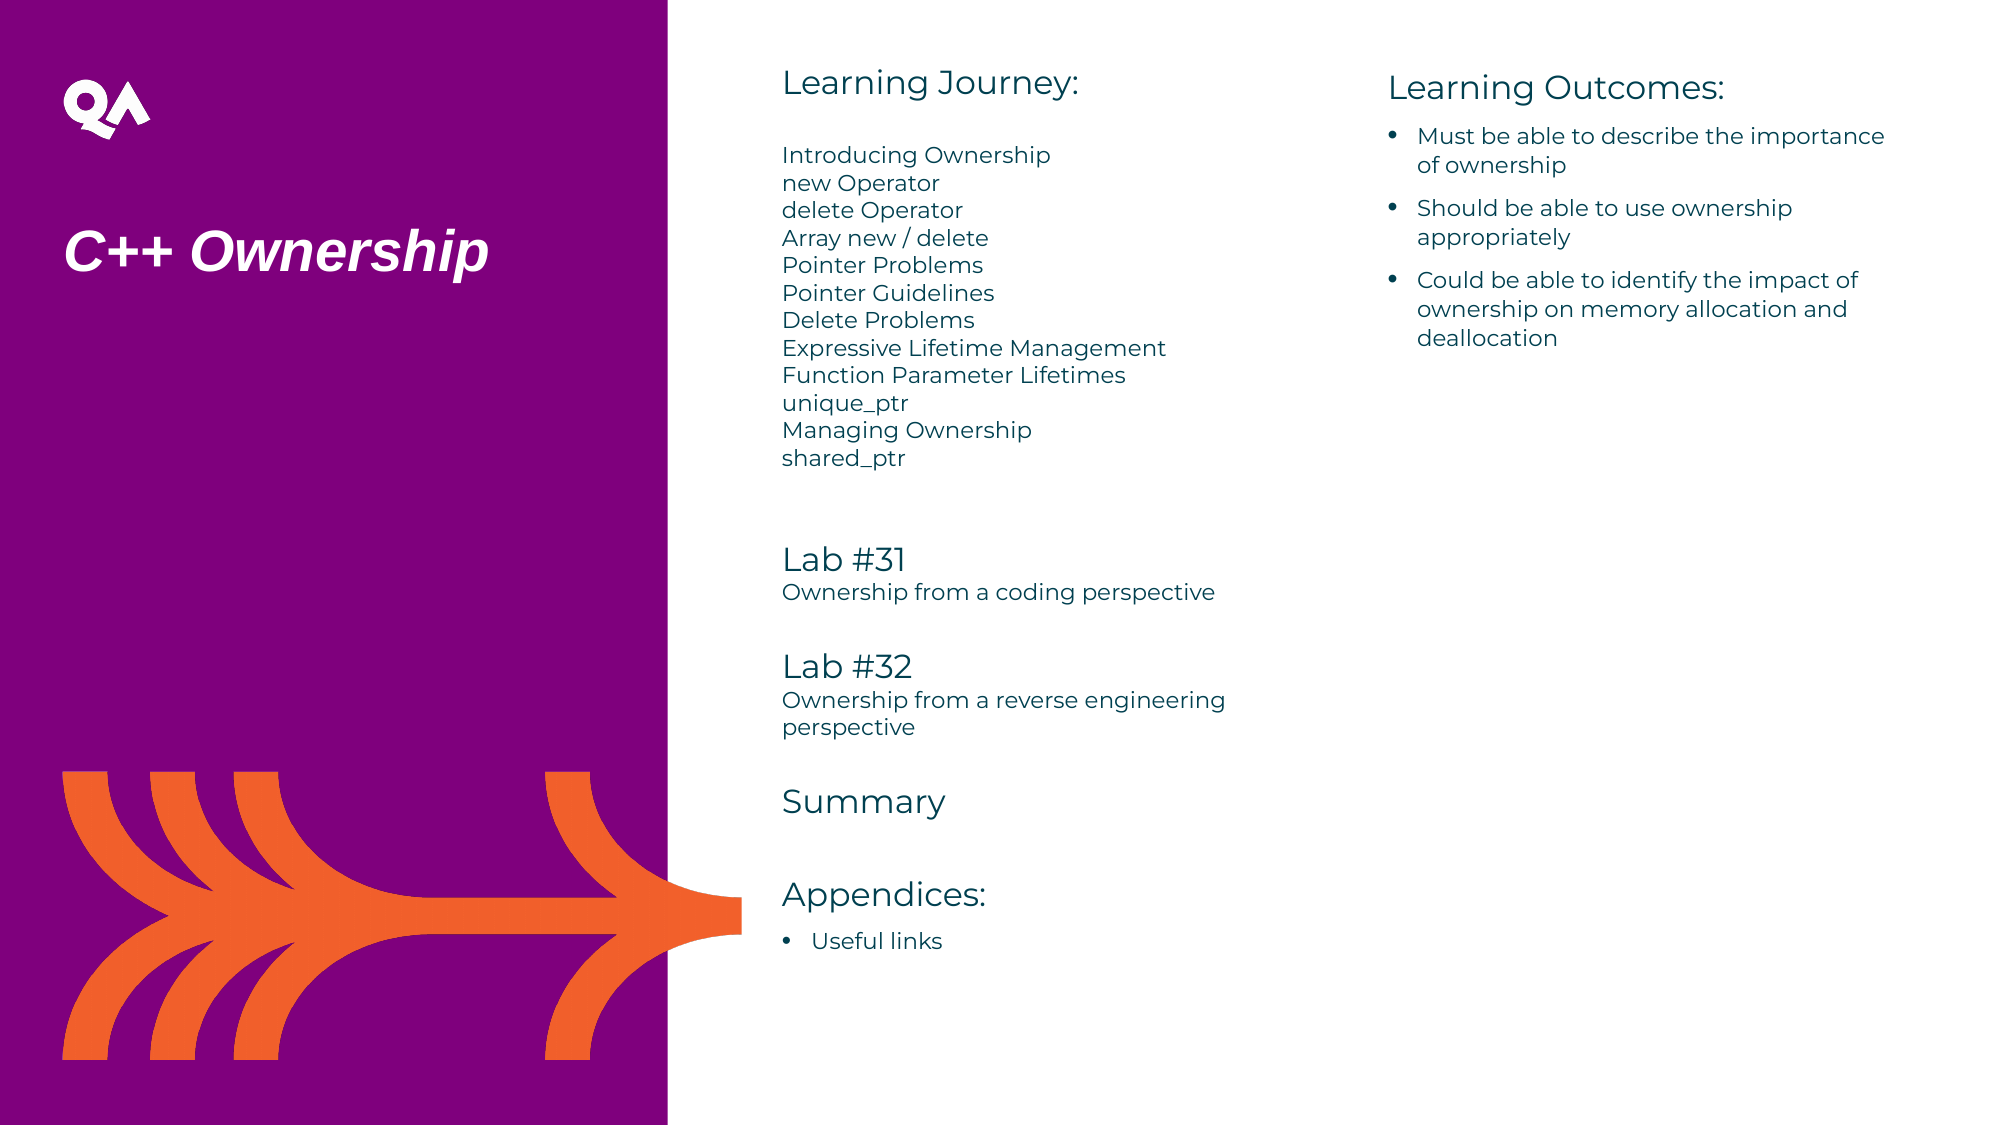

Learning Journey:

Introducing Ownership
new Operator
delete Operator
Array new / delete
Pointer Problems
Pointer Guidelines
Delete Problems
Expressive Lifetime Management
Function Parameter Lifetimes
unique_ptr
Managing Ownership
shared_ptr

Lab #31
Ownership from a coding perspective

Lab #32
Ownership from a reverse engineering perspective

Summary

Appendices:
Useful links
Learning Outcomes:
Must be able to describe the importance of ownership
Should be able to use ownership appropriately
Could be able to identify the impact of ownership on memory allocation and deallocation
C++ Ownership